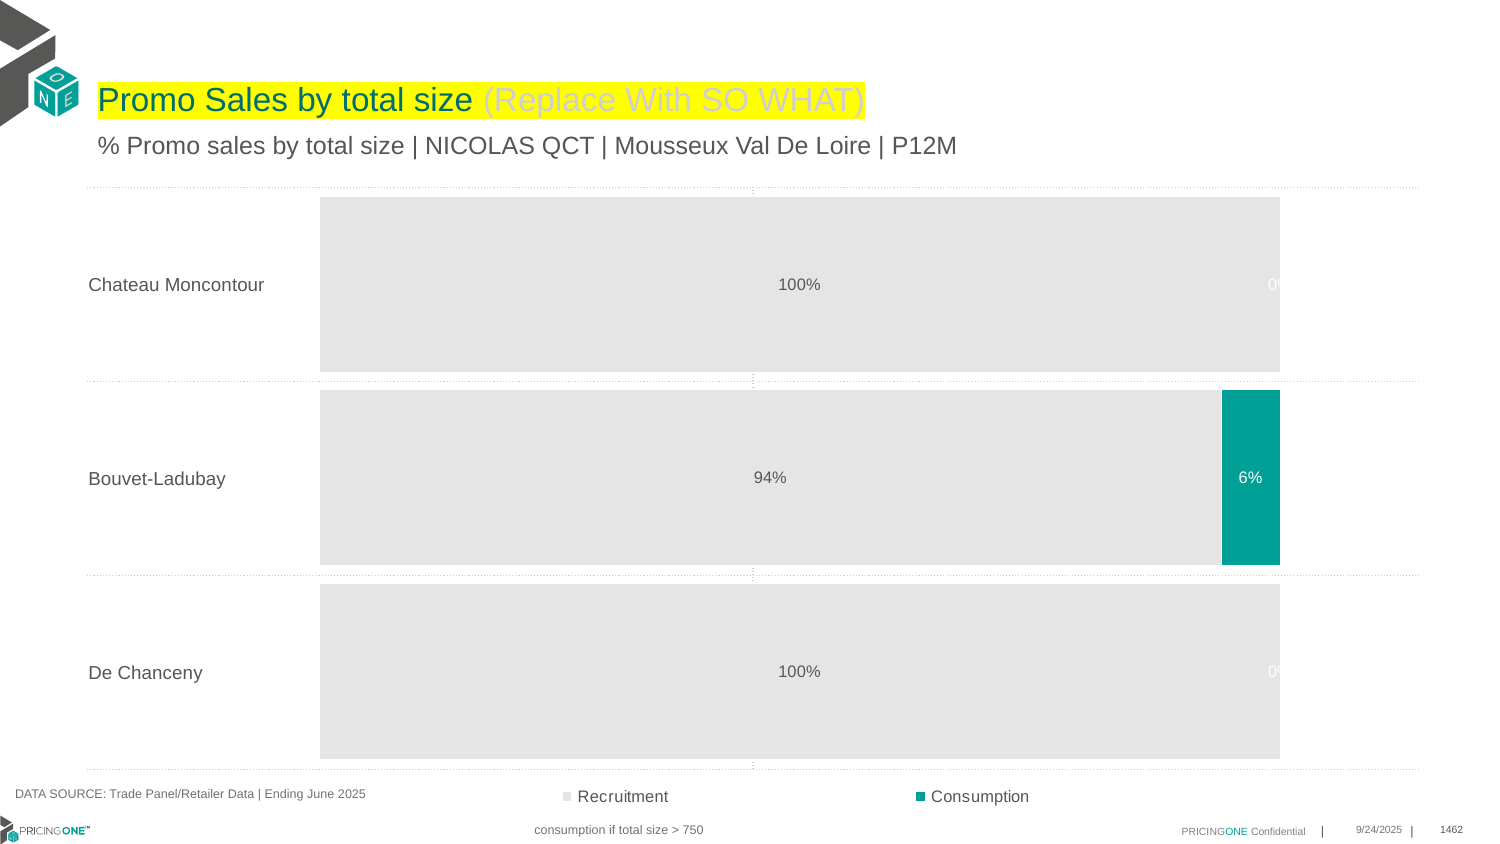

# Promo Sales by total size (Replace With SO WHAT)

% Promo sales by total size | NICOLAS QCT | Mousseux Val De Loire | P12M

### Chart

| Category | Recruitment | Consumption |
|---|---|---|
| Chateau Moncontour | 1.0 | 0.0 |
| Bouvet-Ladubay | 0.9391884951206985 | 0.06081150487930154 |
| De Chanceny | 1.0 | 0.0 |
| Chateau Moncontour |  |
| --- | --- |
| Bouvet-Ladubay |  |
| De Chanceny |  |
DATA SOURCE: Trade Panel/Retailer Data | Ending June 2025
consumption if total size > 750
9/24/2025
1462